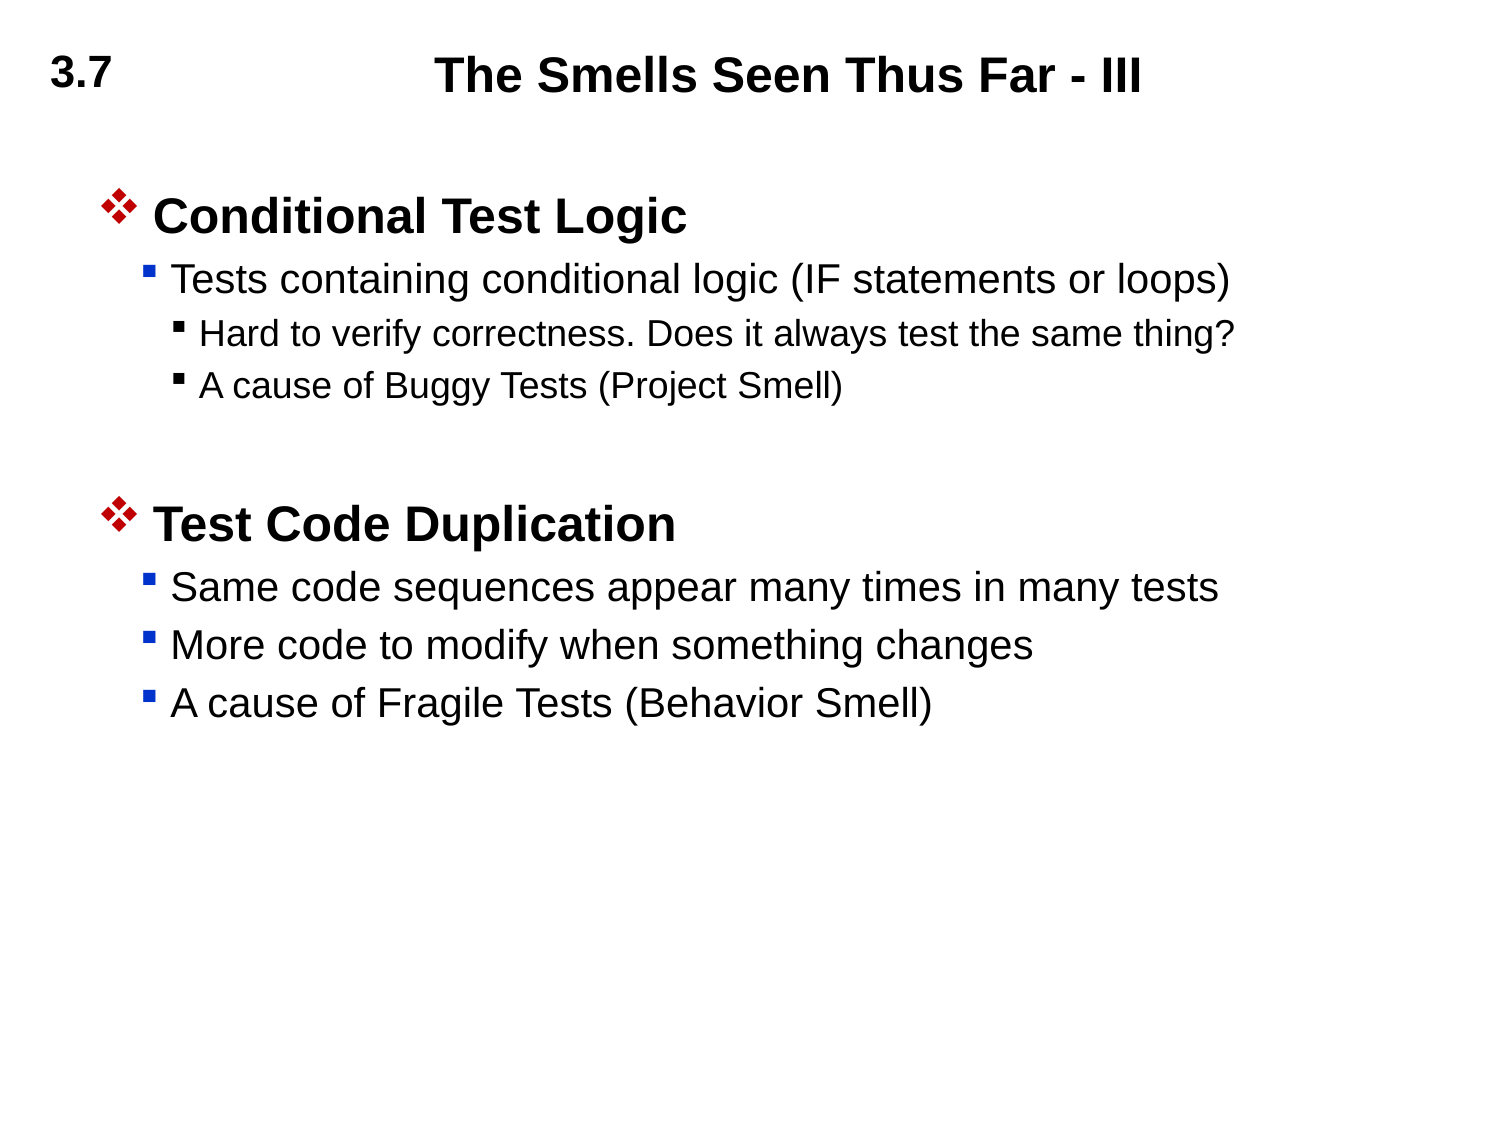

3.7
# The Smells Seen Thus Far - III

Conditional Test Logic
Tests containing conditional logic (IF statements or loops)
Hard to verify correctness. Does it always test the same thing?
A cause of Buggy Tests (Project Smell)

Test Code Duplication
Same code sequences appear many times in many tests
More code to modify when something changes
A cause of Fragile Tests (Behavior Smell)